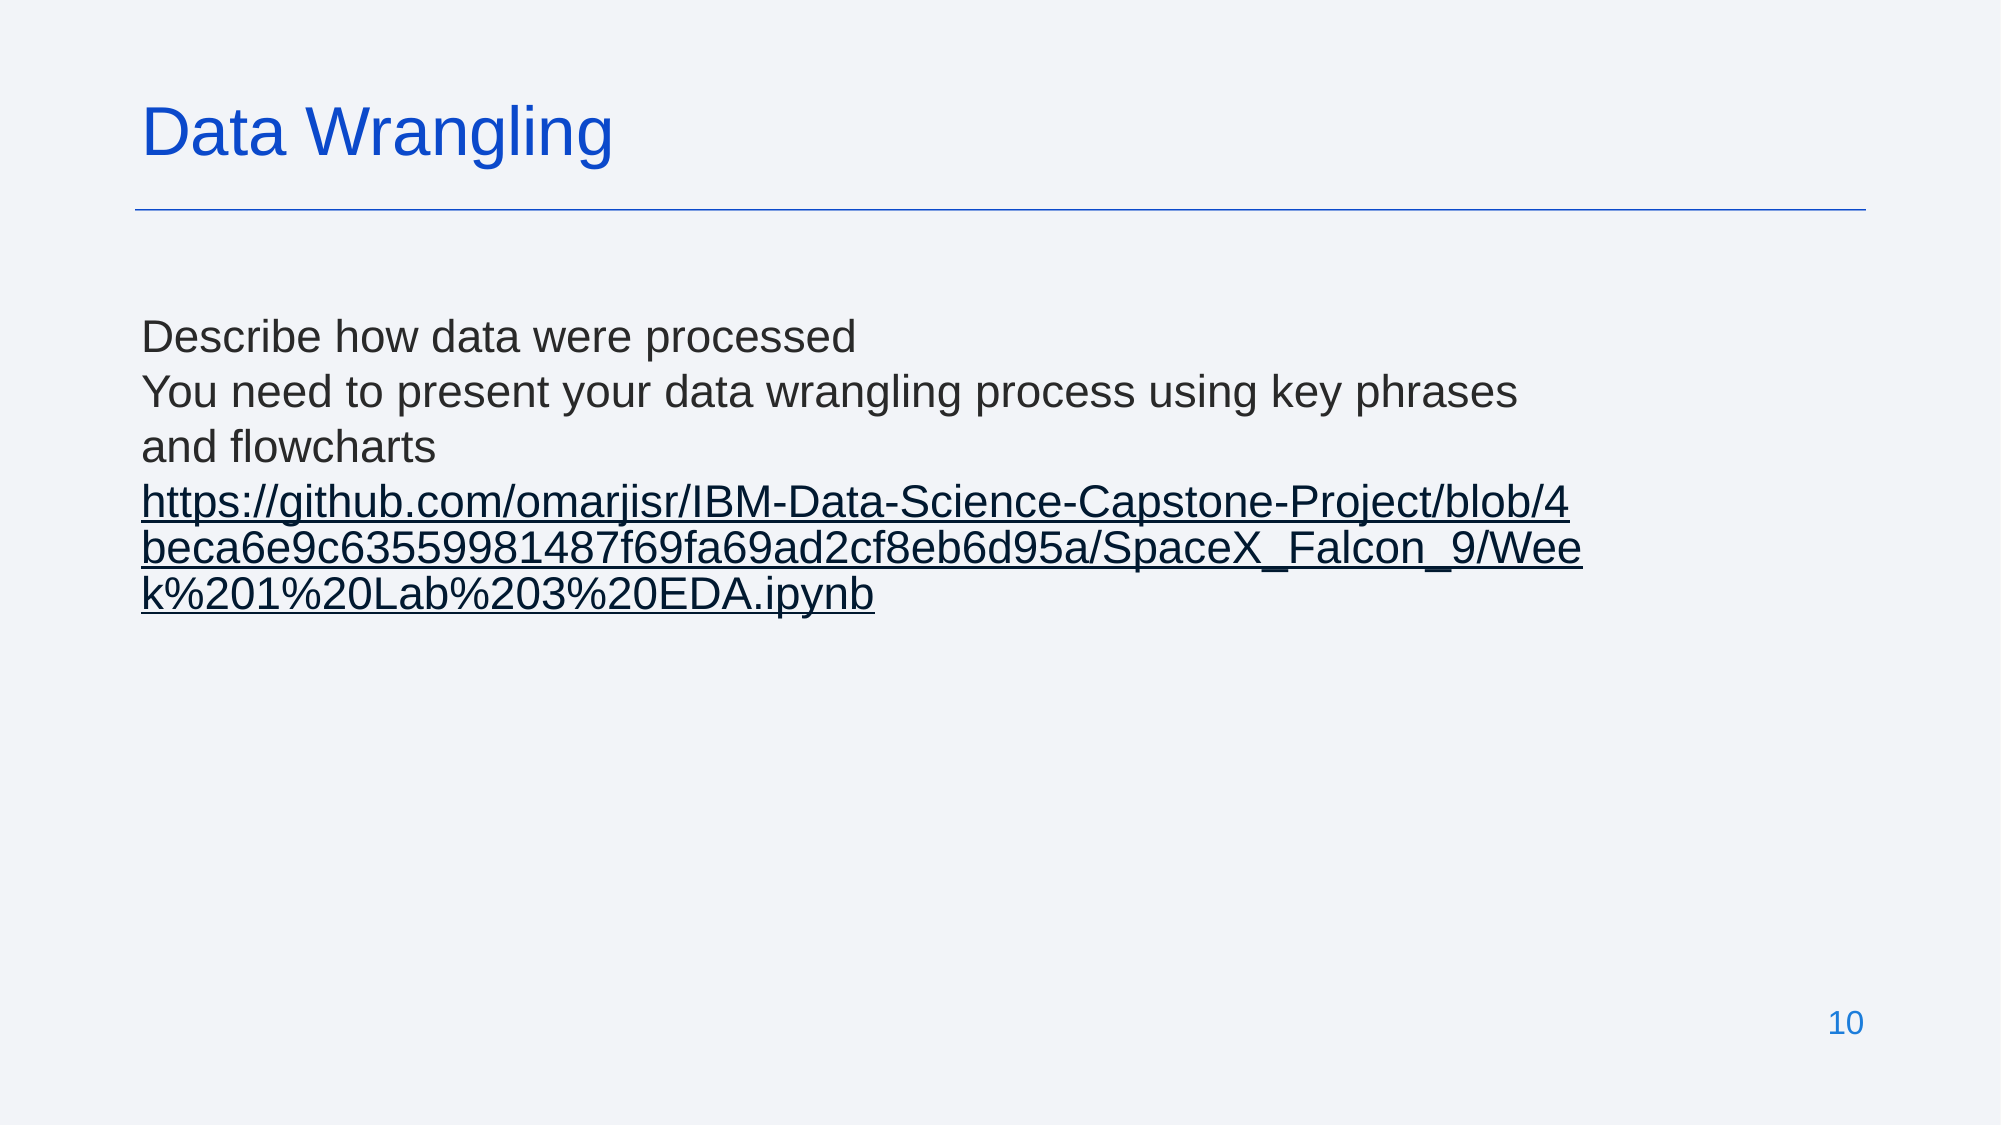

Data Wrangling
Describe how data were processed
You need to present your data wrangling process using key phrases and flowcharts
https://github.com/omarjisr/IBM-Data-Science-Capstone-Project/blob/4beca6e9c63559981487f69fa69ad2cf8eb6d95a/SpaceX_Falcon_9/Week%201%20Lab%203%20EDA.ipynb

10